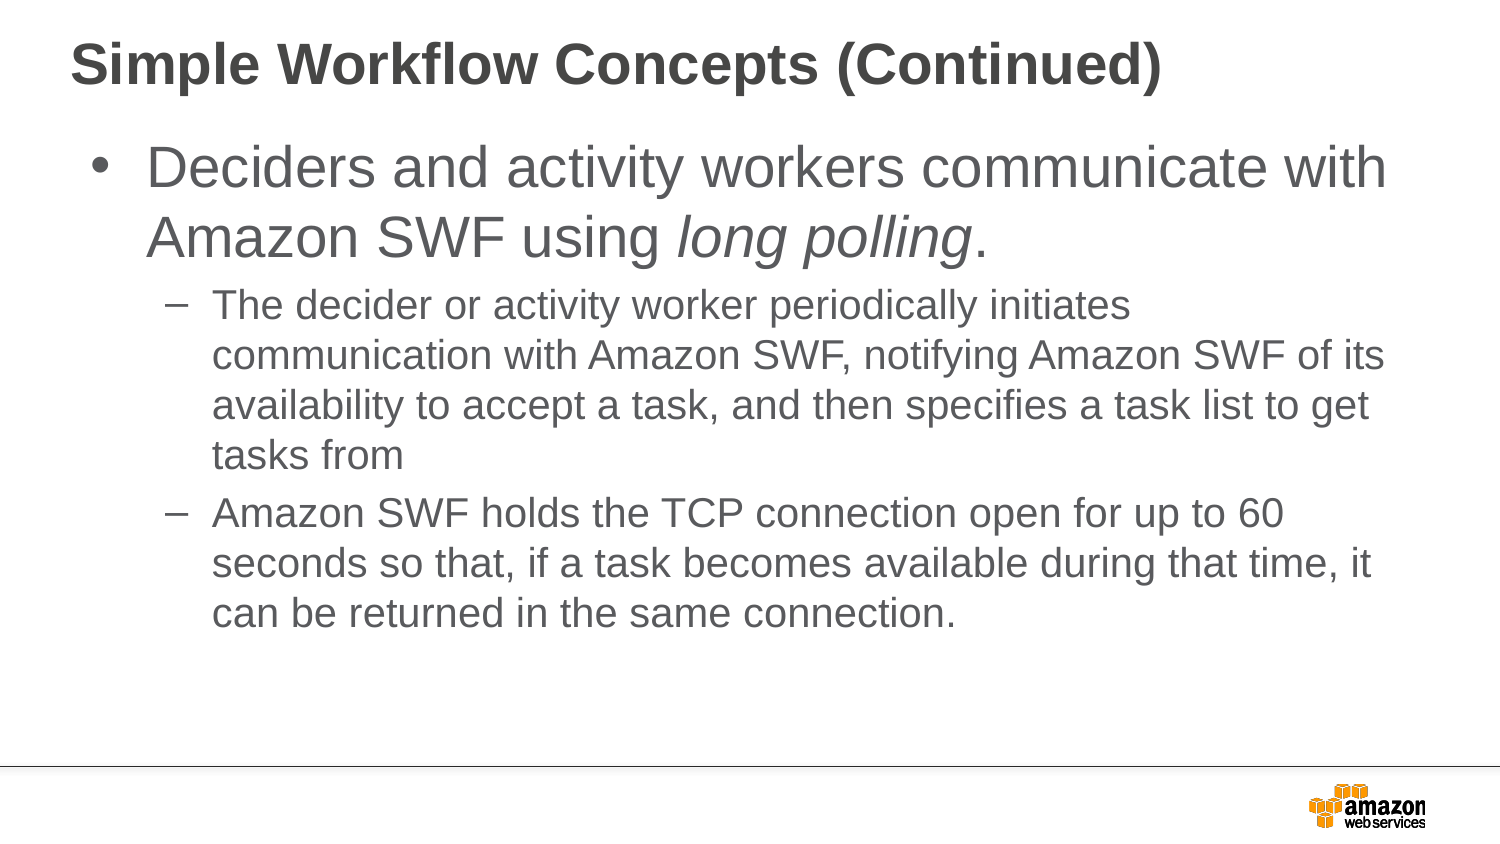

# Simple Workflow Concepts (Continued)
Deciders and activity workers communicate with Amazon SWF using long polling.
The decider or activity worker periodically initiates communication with Amazon SWF, notifying Amazon SWF of its availability to accept a task, and then specifies a task list to get tasks from
Amazon SWF holds the TCP connection open for up to 60 seconds so that, if a task becomes available during that time, it can be returned in the same connection.